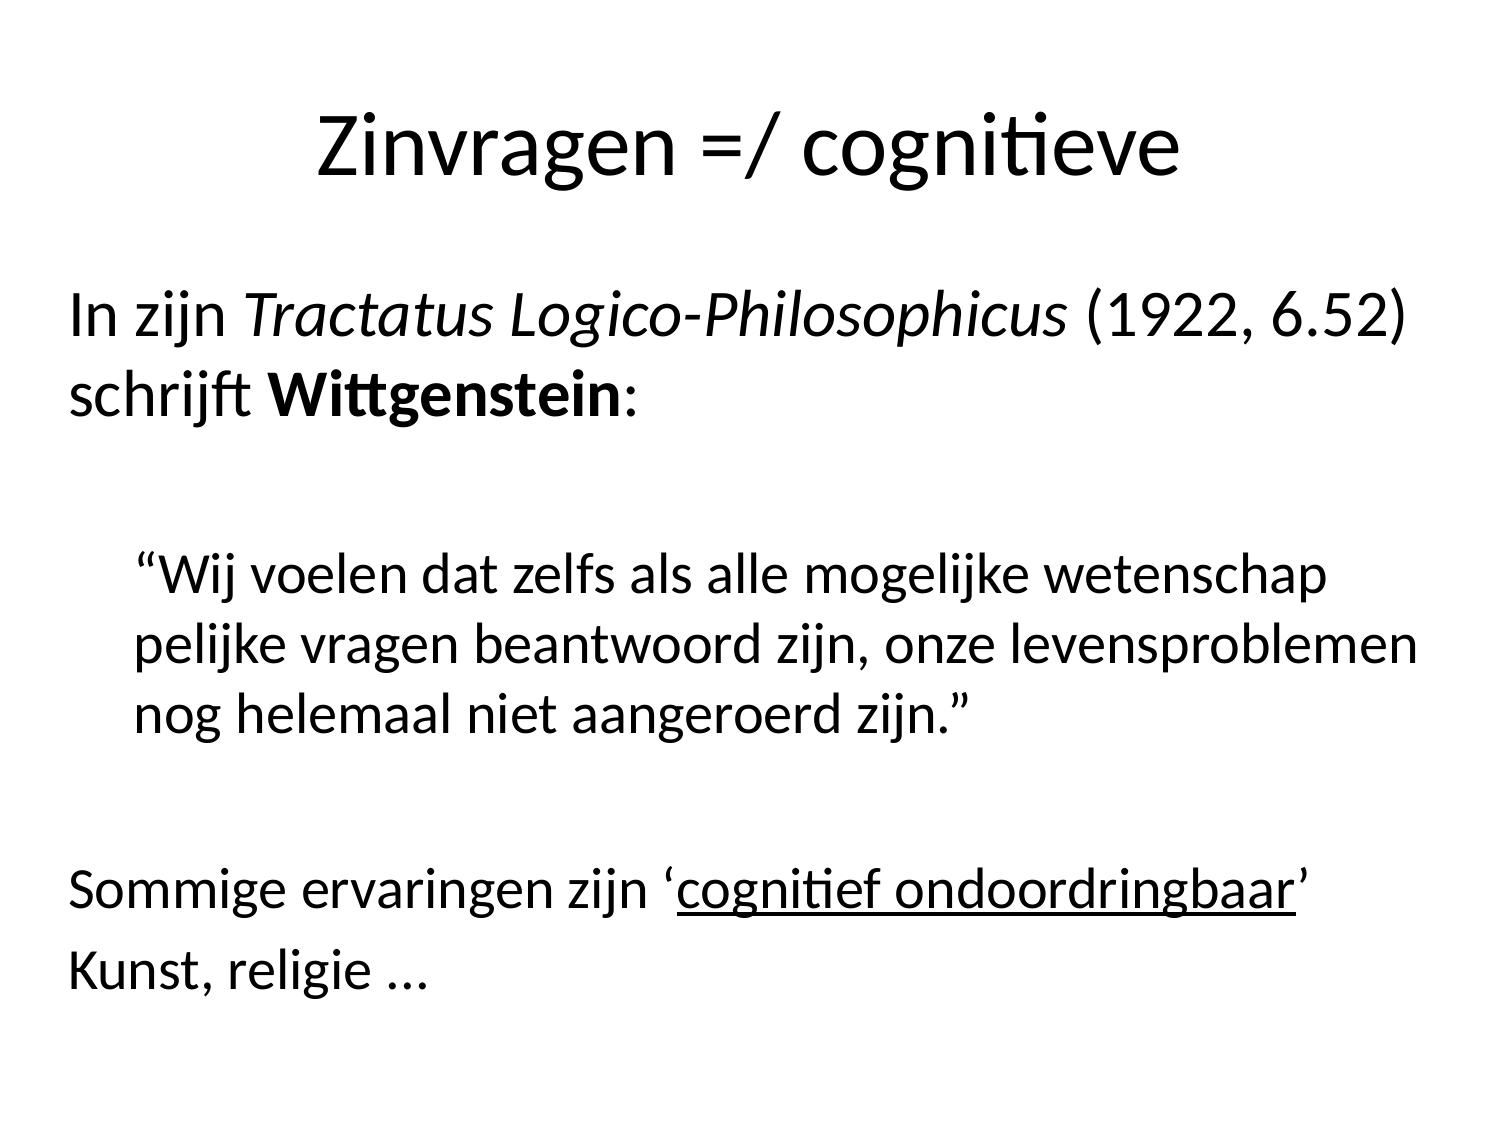

# Zinvragen =/ cognitieve
In zijn Tractatus Logico-Philosophicus (1922, 6.52) schrijft Wittgenstein:

“Wij voelen dat zelfs als alle mogelijke wetenschap­pelijke vragen beant­woord zijn, onze levensproblemen nog helemaal niet aangeroerd zijn.”

Sommige ervaringen zijn ‘cognitief ondoordringbaar’
Kunst, religie ...